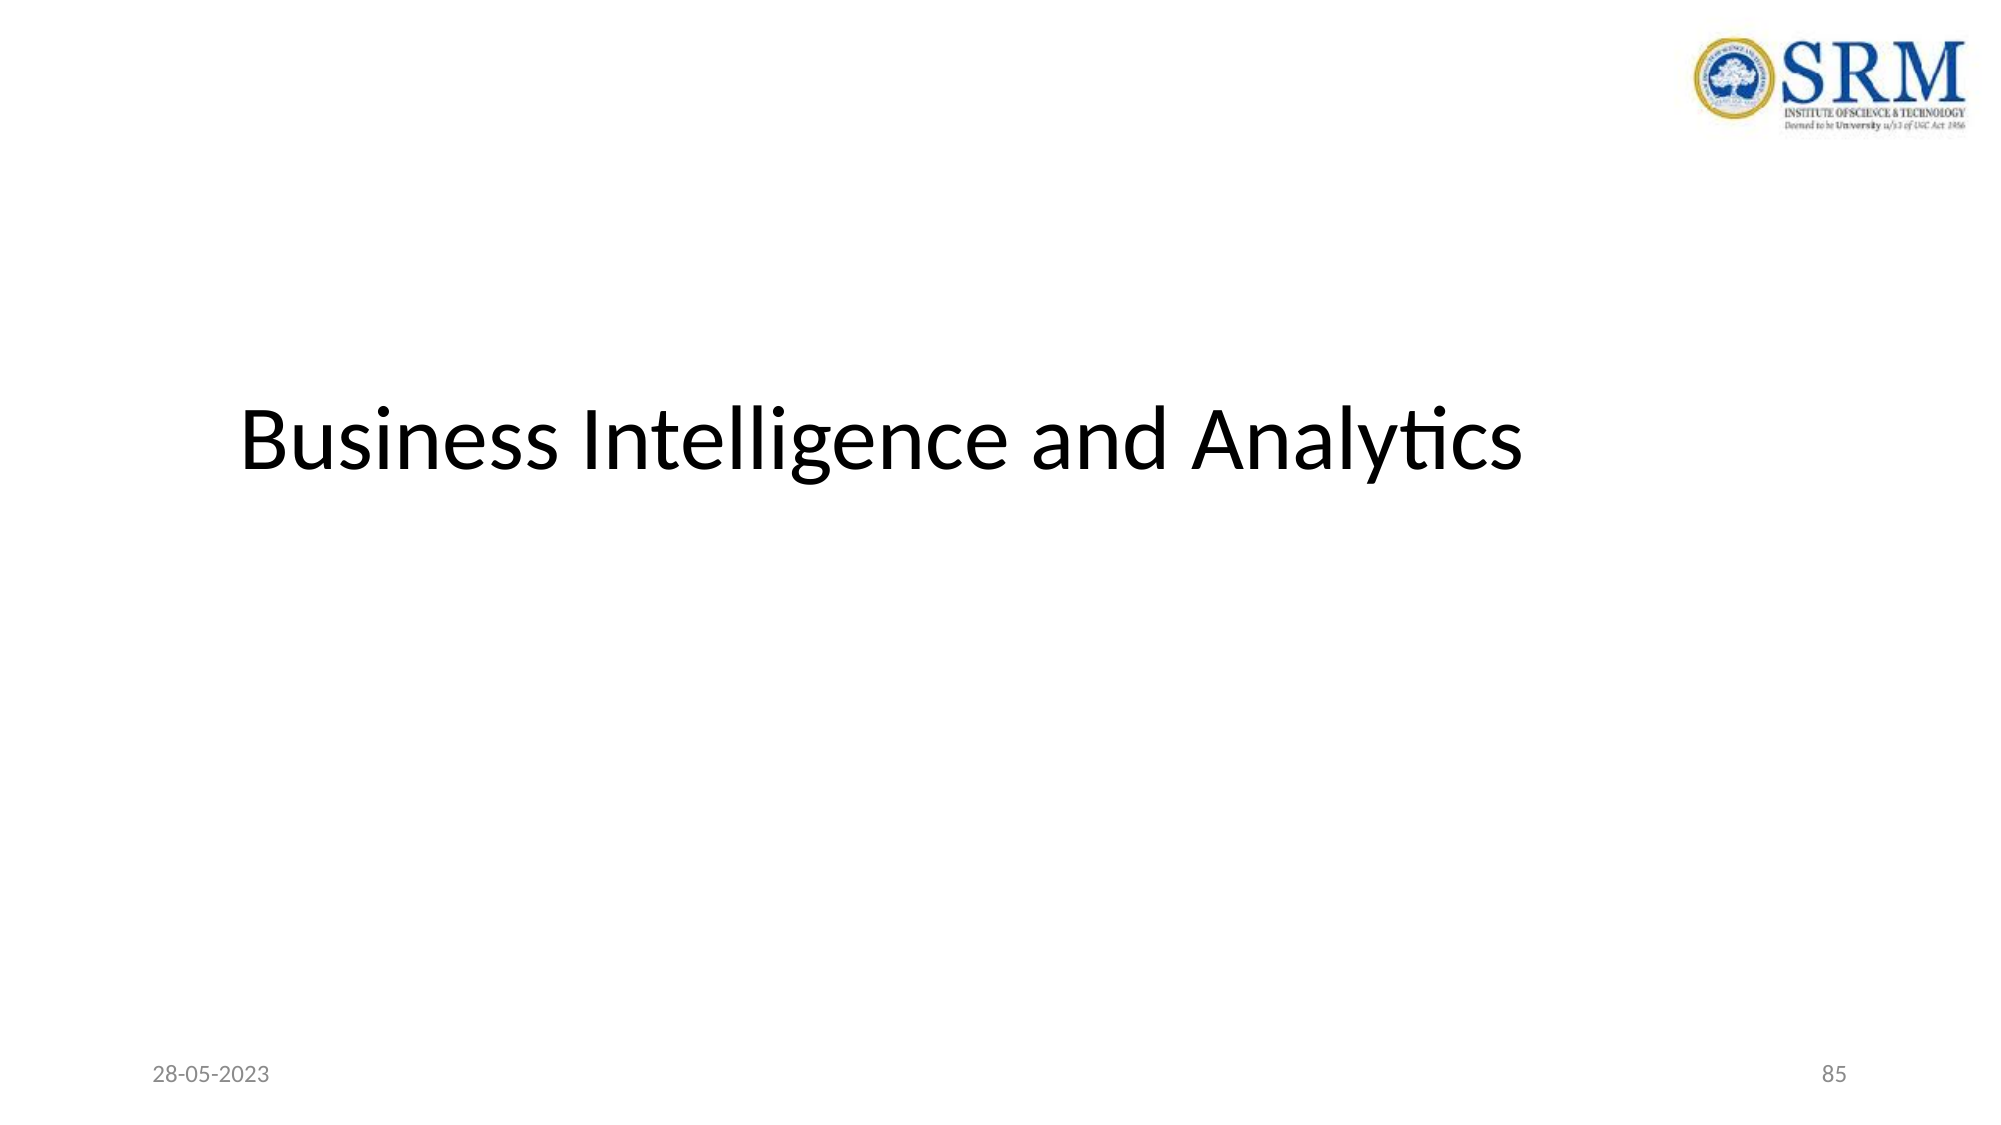

# Business Intelligence and Analytics
28-05-2023
85